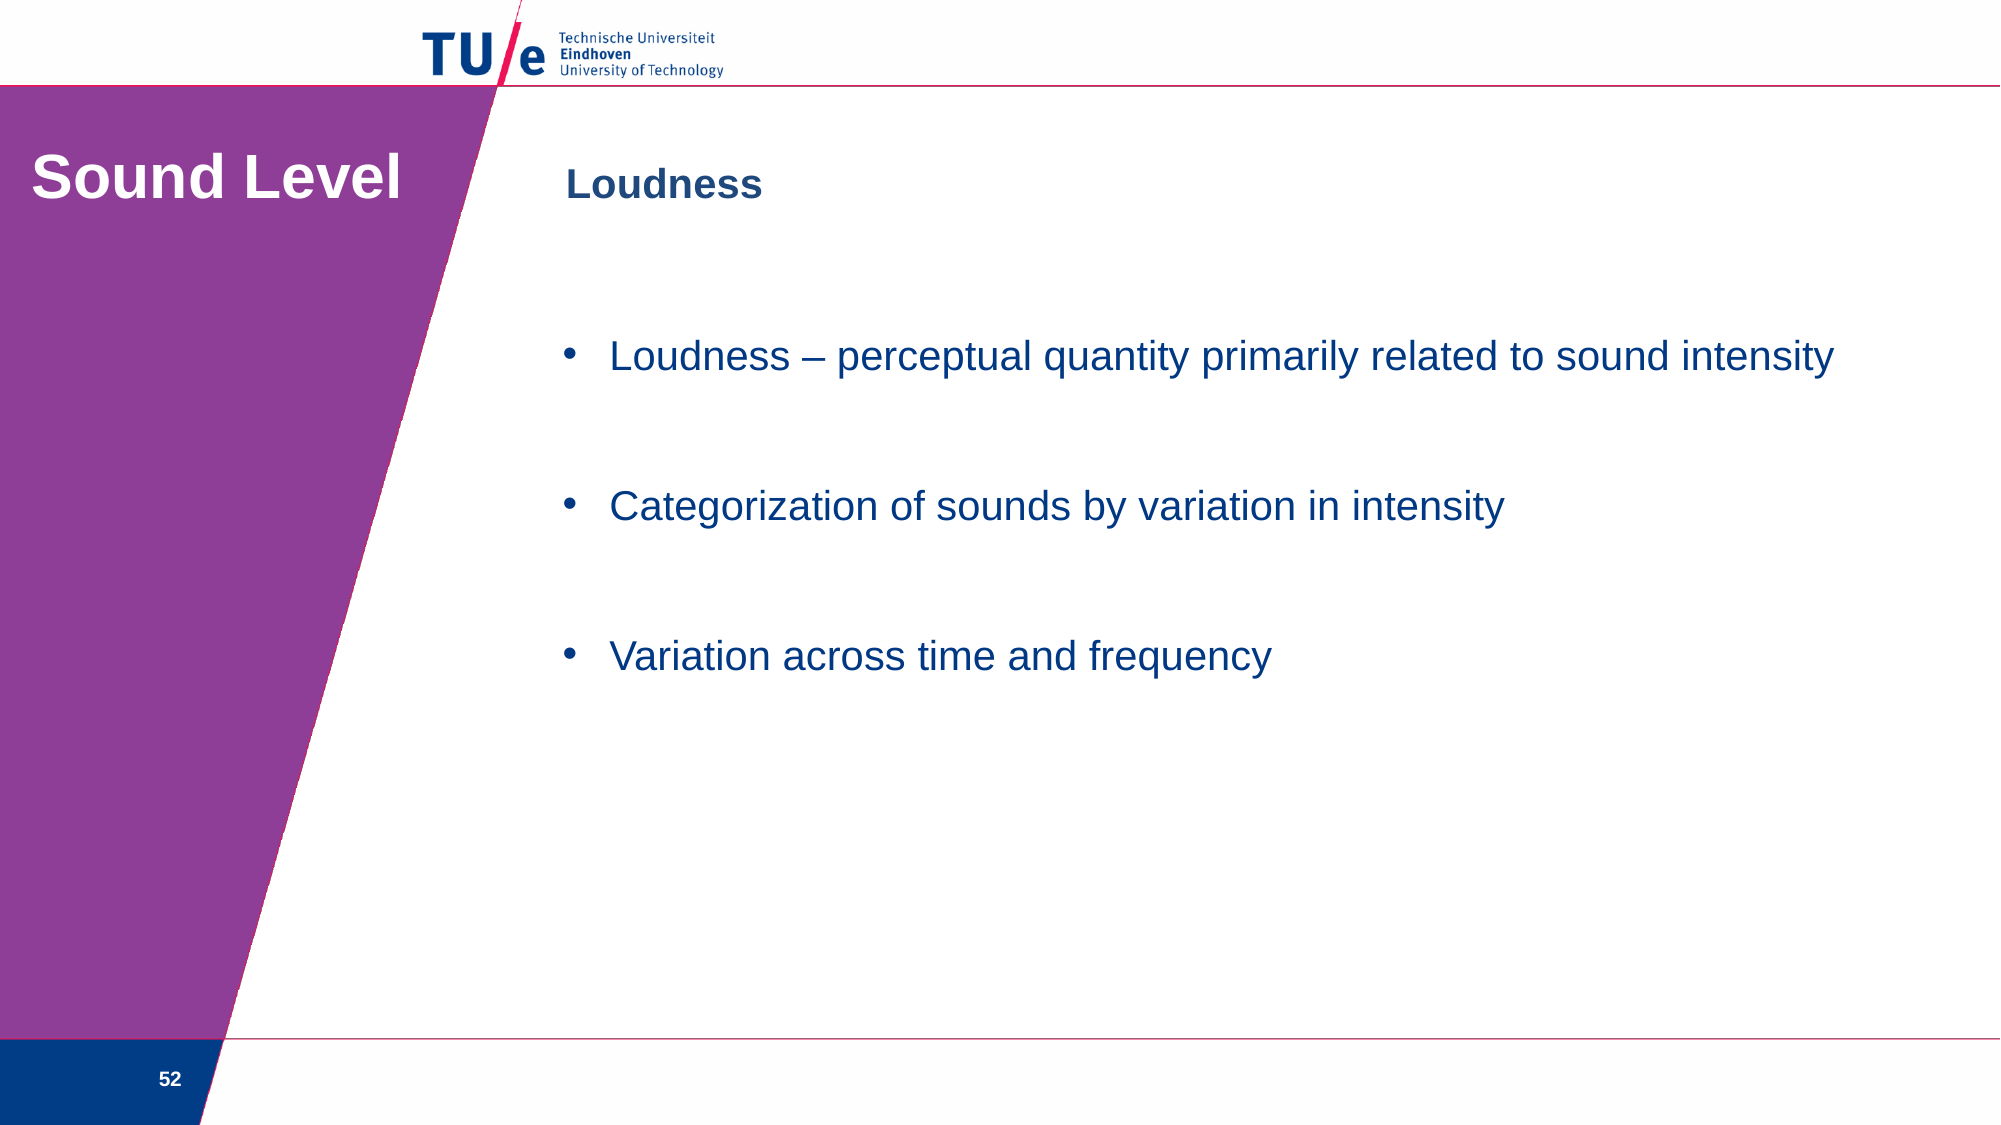

# Sound Level

Loudness
Loudness – perceptual quantity primarily related to sound intensity

Categorization of sounds by variation in intensity

Variation across time and frequency
52